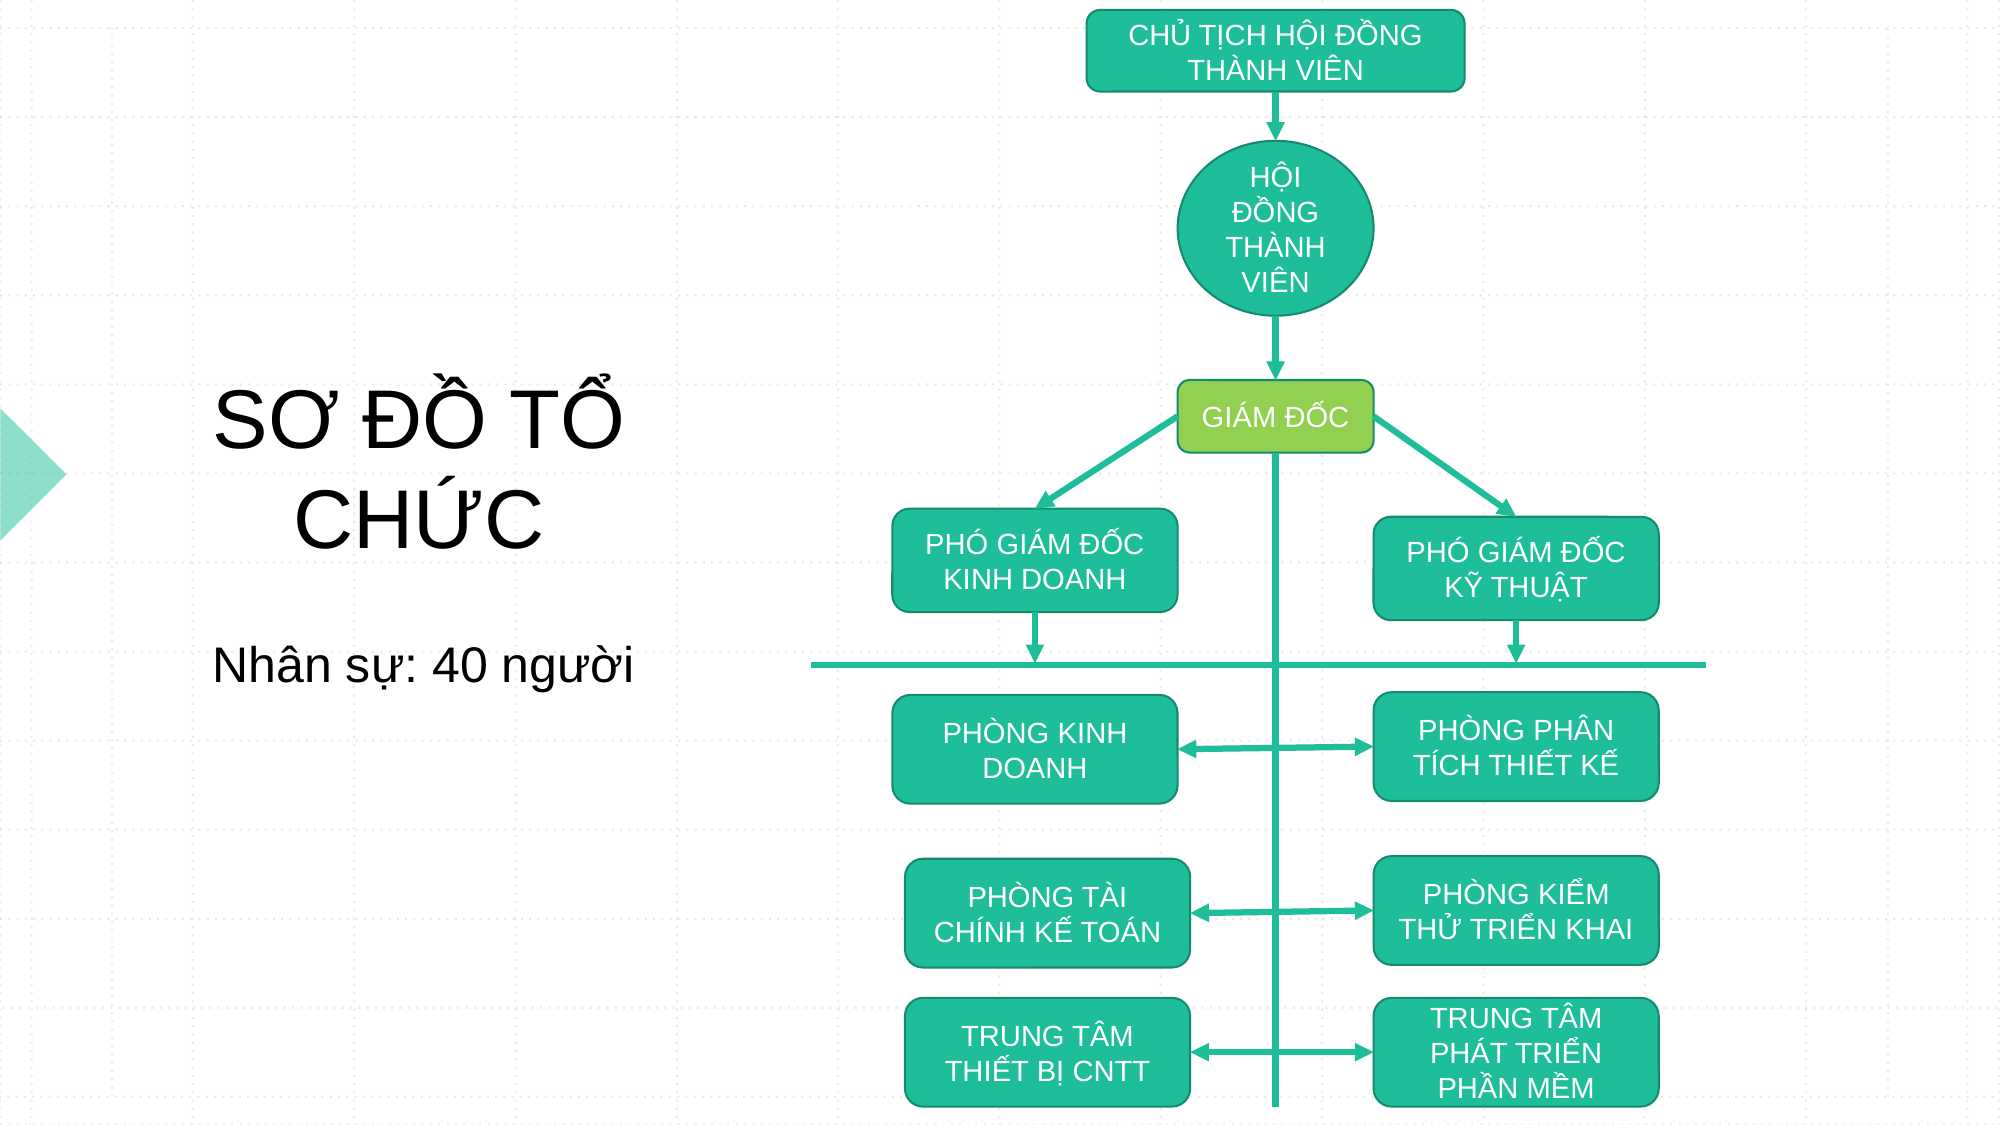

CHỦ TỊCH HỘI ĐỒNG THÀNH VIÊN
HỘI ĐỒNG THÀNH VIÊN
SƠ ĐỒ TỔ CHỨC
GIÁM ĐỐC
PHÓ GIÁM ĐỐC KINH DOANH
PHÓ GIÁM ĐỐC KỸ THUẬT
Nhân sự: 40 người
PHÒNG PHÂN TÍCH THIẾT KẾ
PHÒNG KINH DOANH
PHÒNG KIỂM THỬ TRIỂN KHAI
PHÒNG TÀI CHÍNH KẾ TOÁN
TRUNG TÂM THIẾT BỊ CNTT
TRUNG TÂM PHÁT TRIỂN PHẦN MỀM